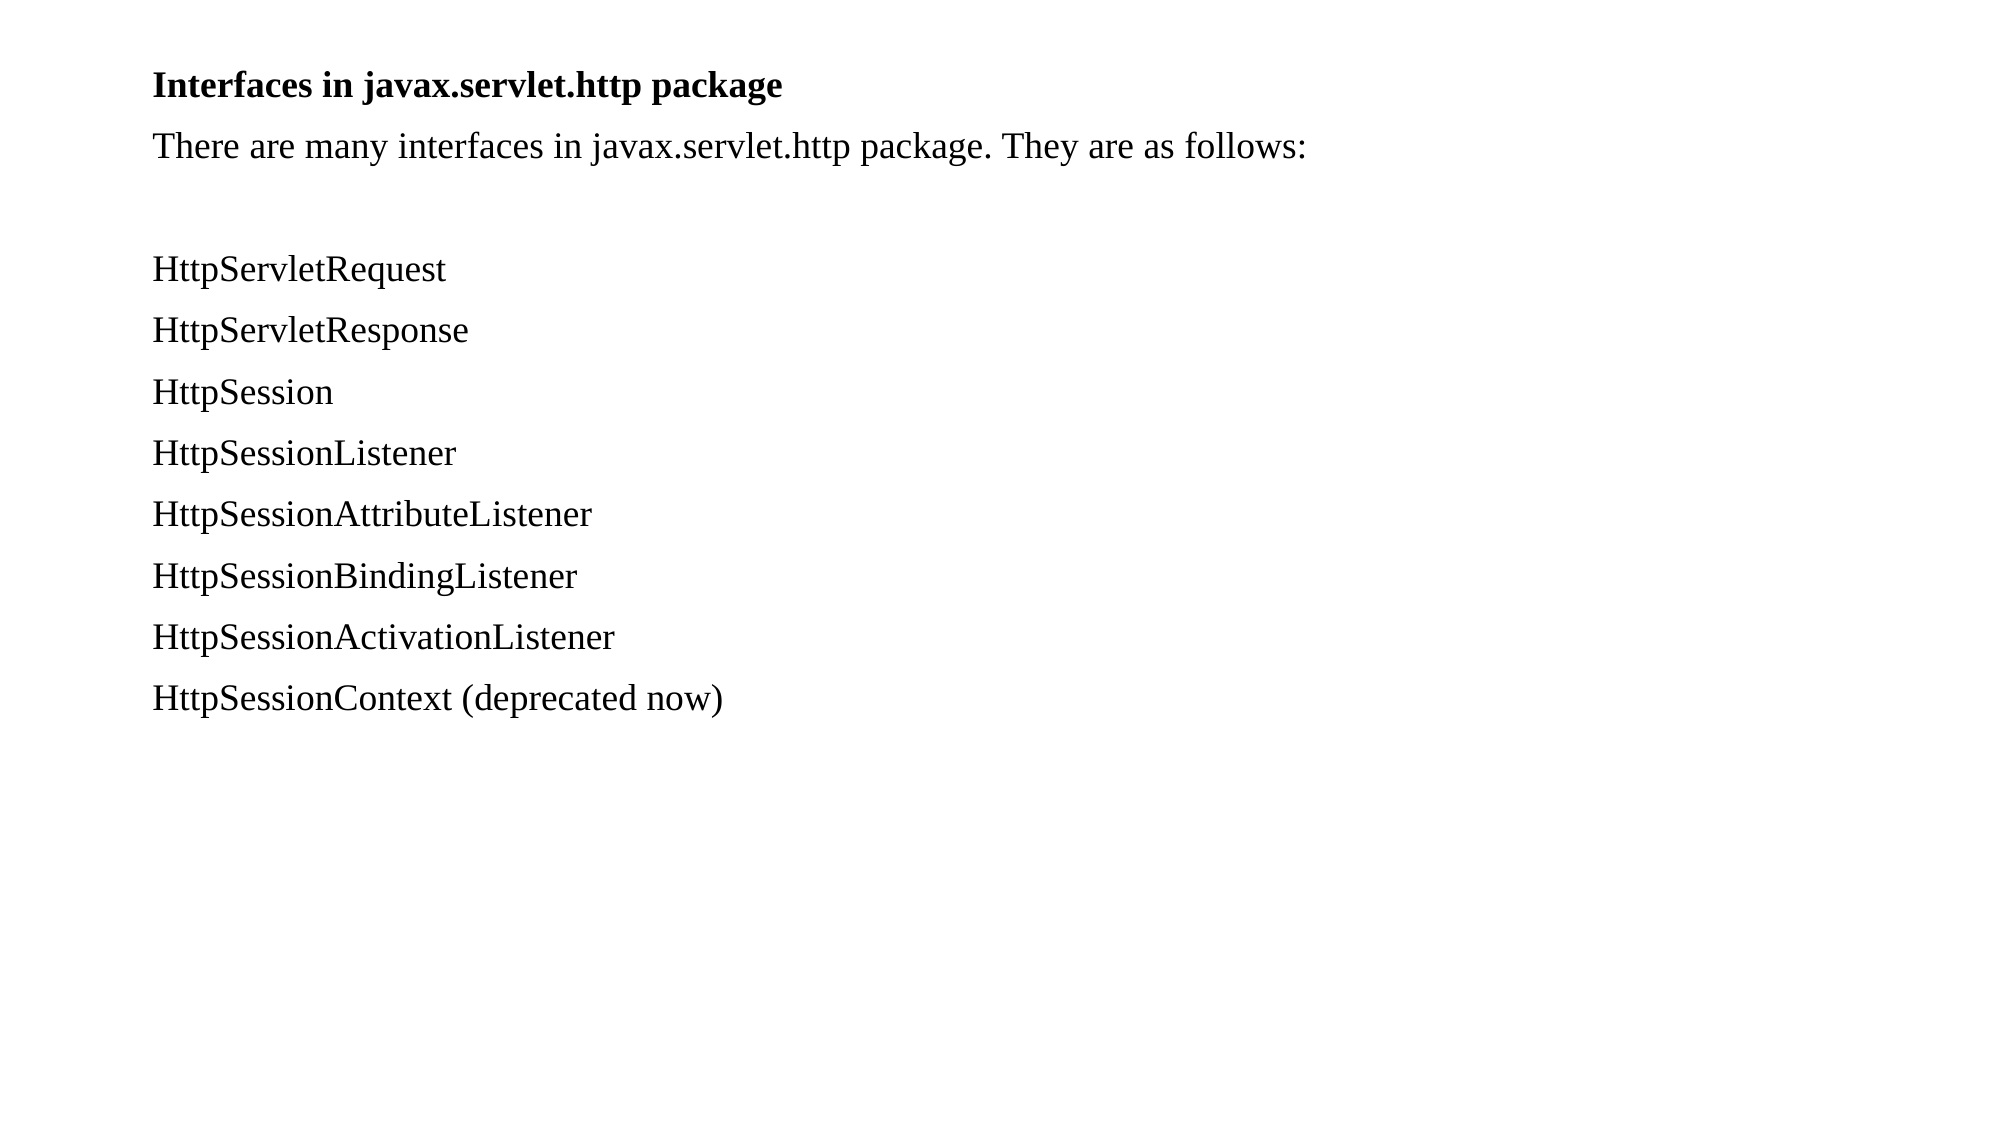

Interfaces in javax.servlet.http package
There are many interfaces in javax.servlet.http package. They are as follows:

HttpServletRequest
HttpServletResponse
HttpSession
HttpSessionListener
HttpSessionAttributeListener
HttpSessionBindingListener
HttpSessionActivationListener
HttpSessionContext (deprecated now)